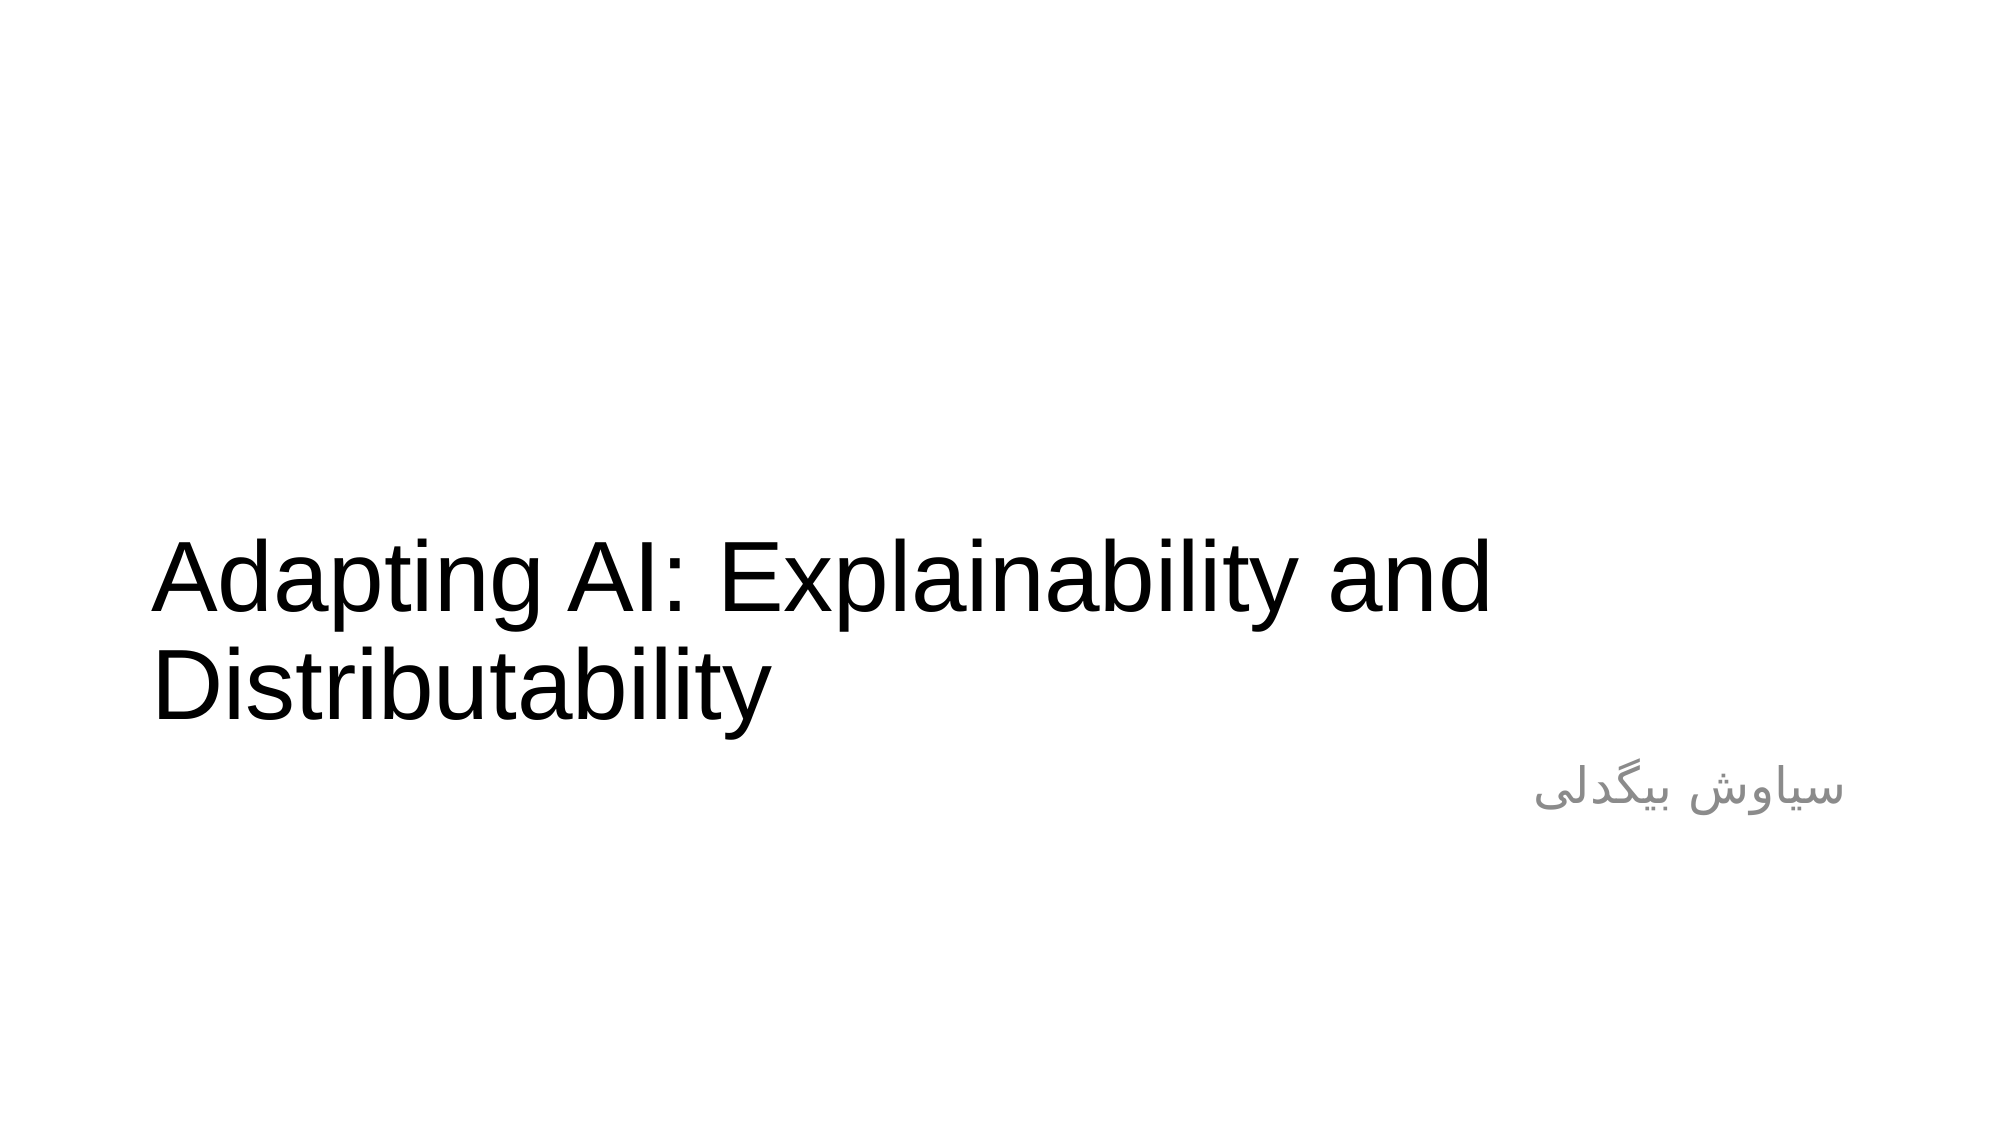

# Adapting AI: Explainability and Distributability
سیاوش بیگدلی